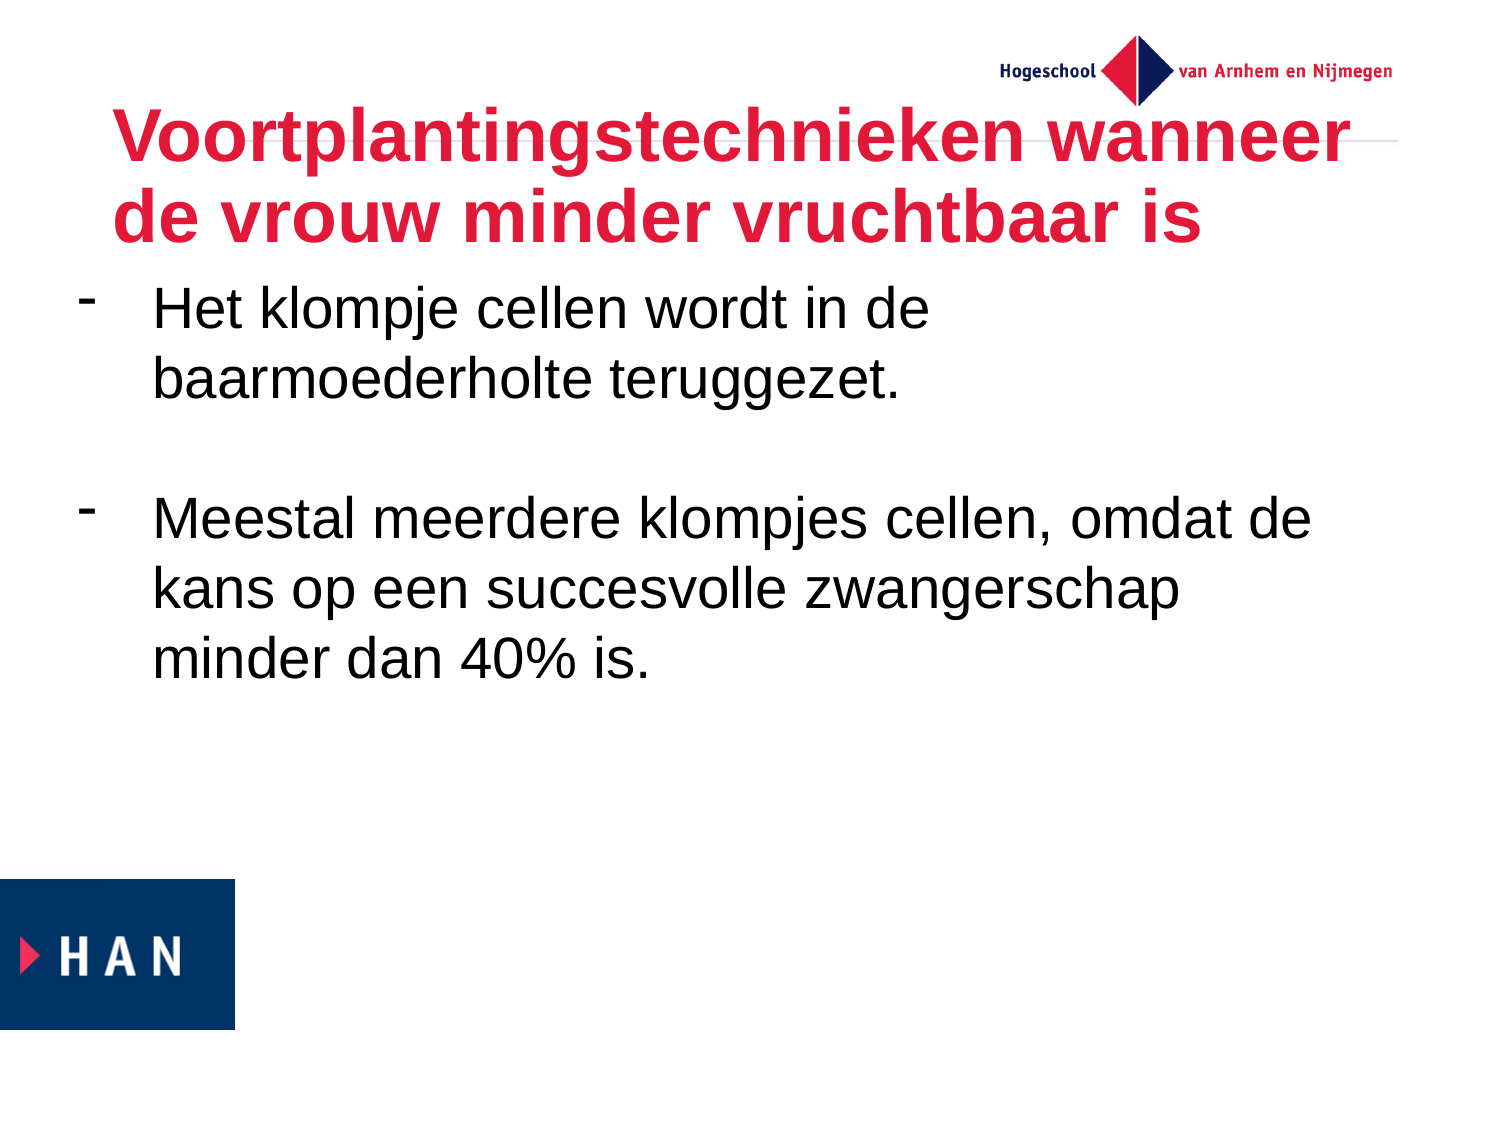

# Voortplantingstechnieken wanneer de vrouw minder vruchtbaar is
Het klompje cellen wordt in de baarmoederholte teruggezet.

Meestal meerdere klompjes cellen, omdat de kans op een succesvolle zwangerschap minder dan 40% is.